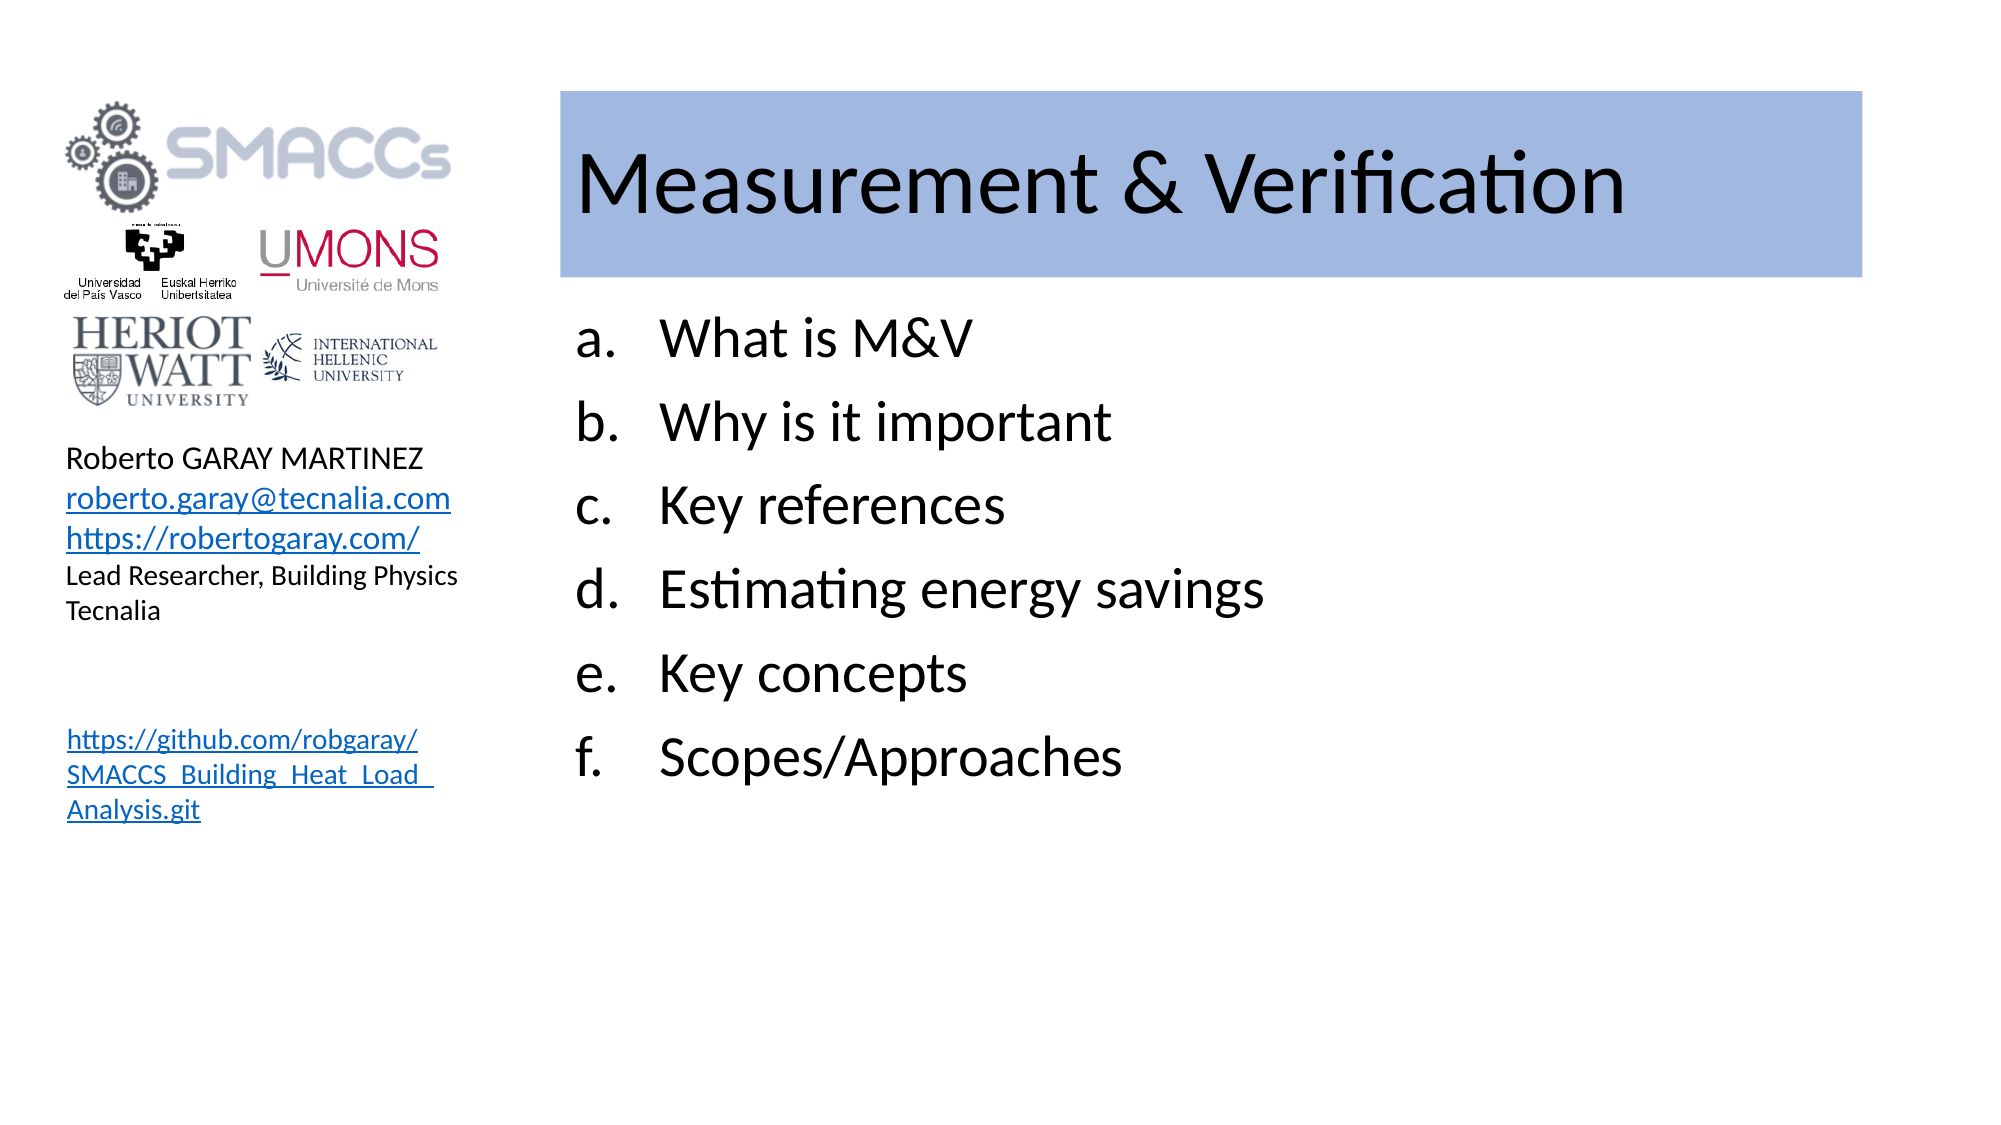

# Measurement & Verification
What is M&V
Why is it important
Key references
Estimating energy savings
Key concepts
Scopes/Approaches